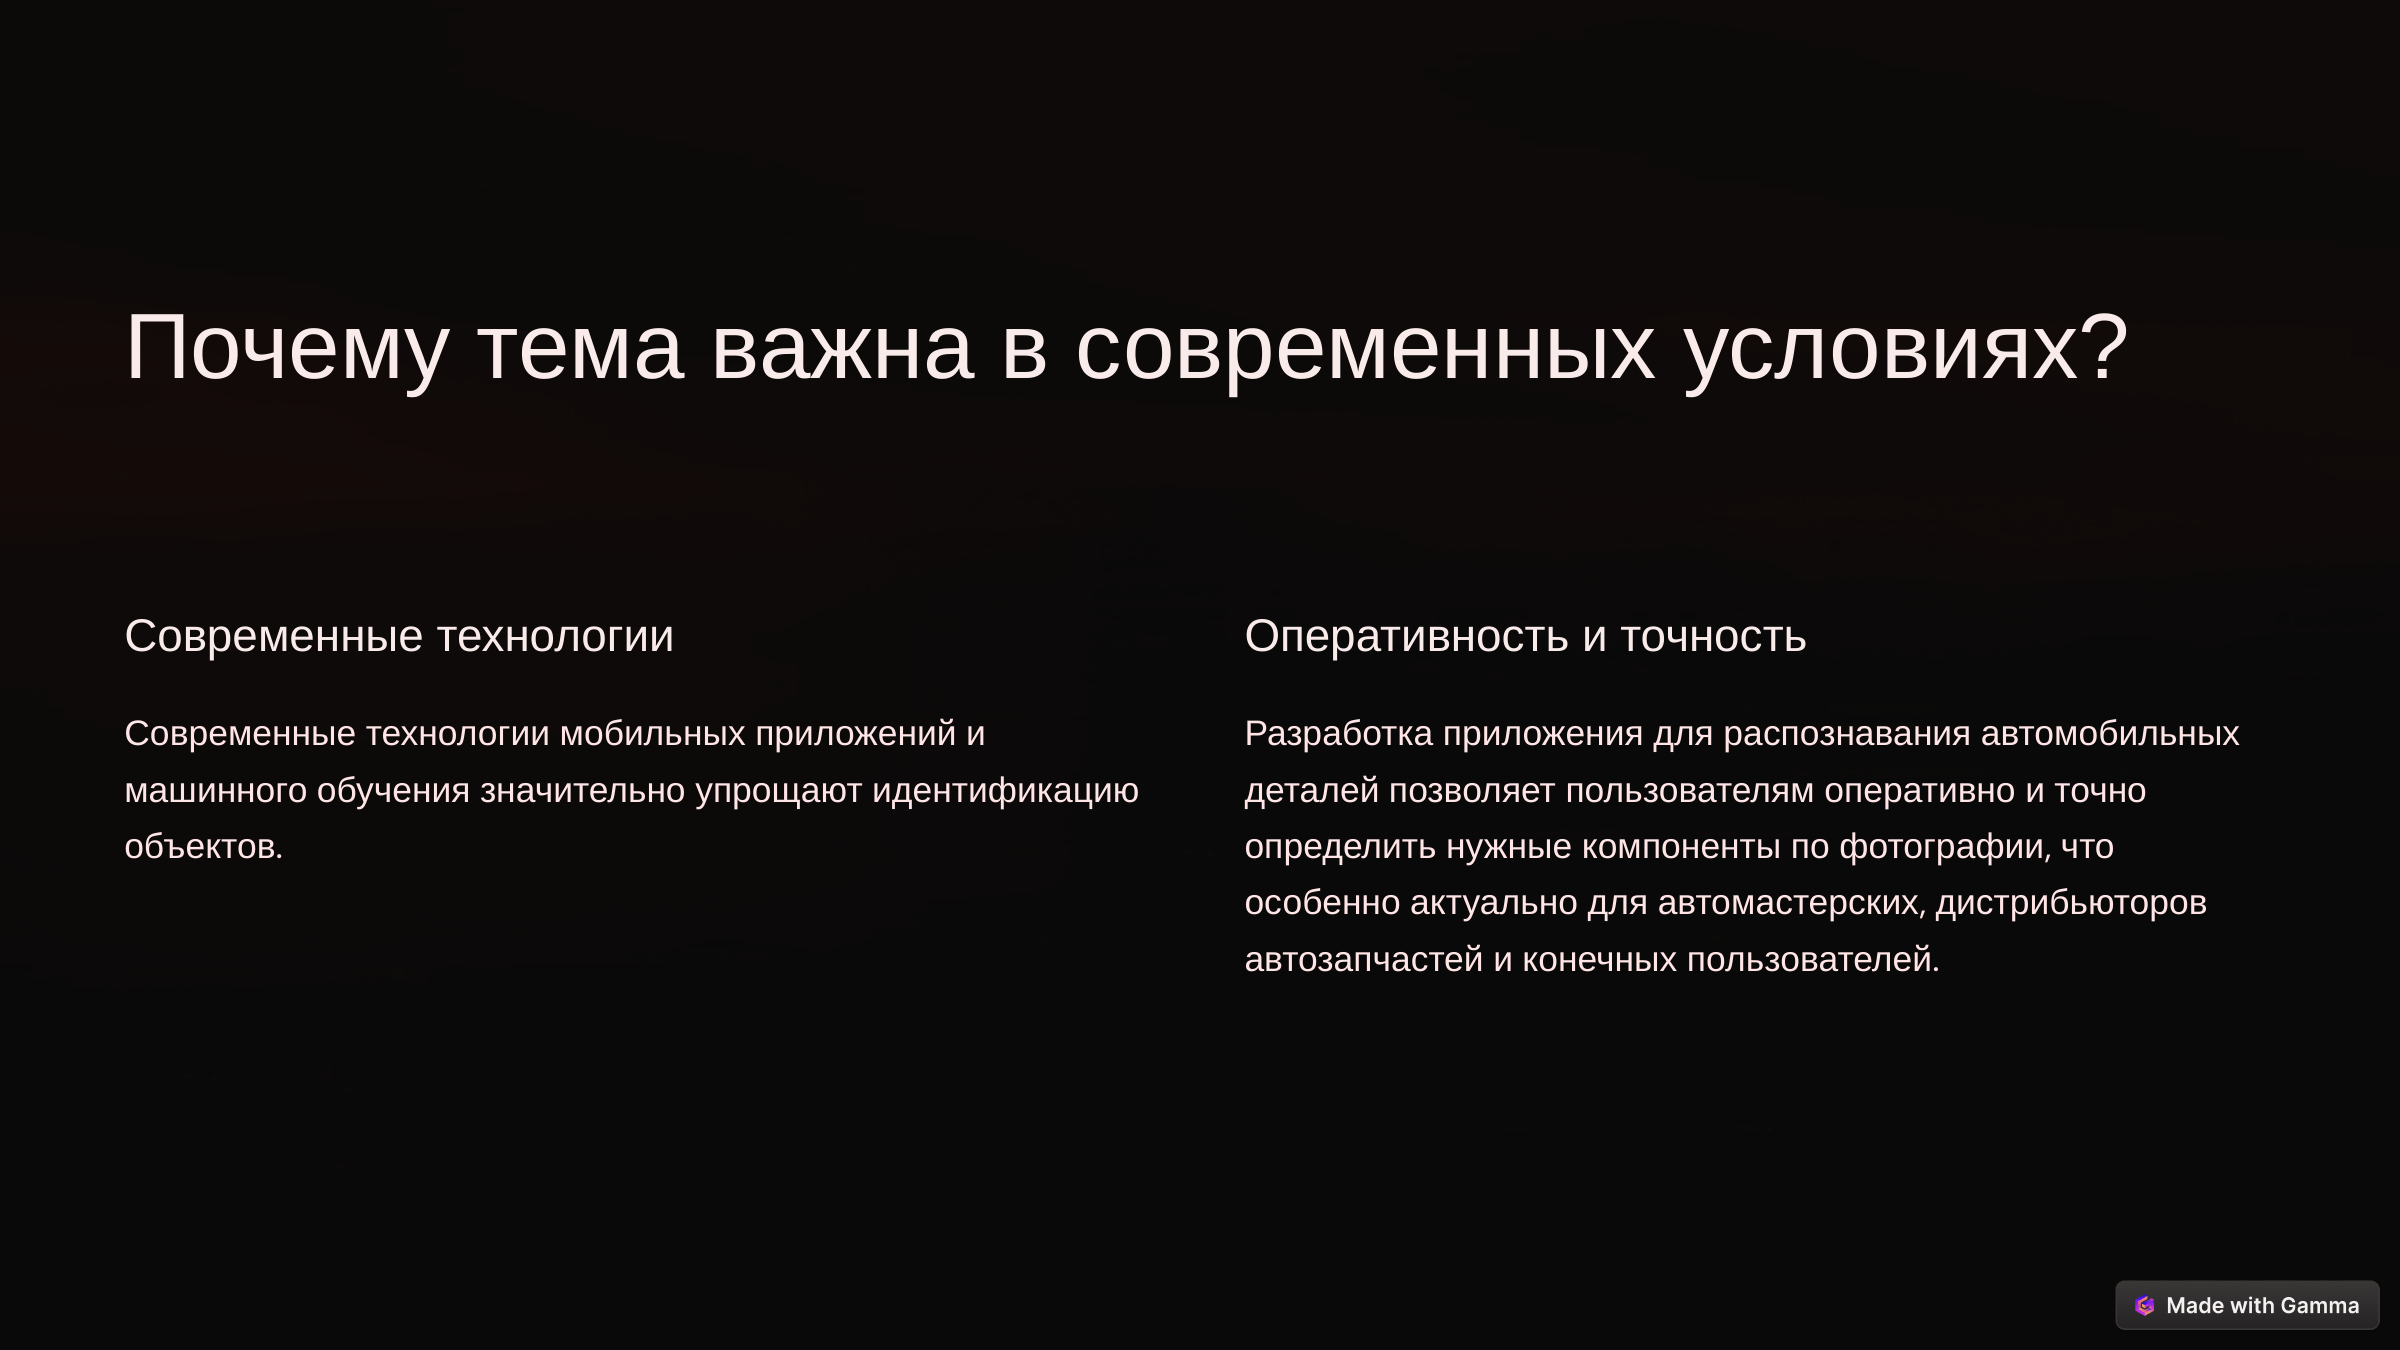

Почему тема важна в современных условиях?
Современные технологии
Оперативность и точность
Современные технологии мобильных приложений и машинного обучения значительно упрощают идентификацию объектов.
Разработка приложения для распознавания автомобильных деталей позволяет пользователям оперативно и точно определить нужные компоненты по фотографии, что особенно актуально для автомастерских, дистрибьюторов автозапчастей и конечных пользователей.